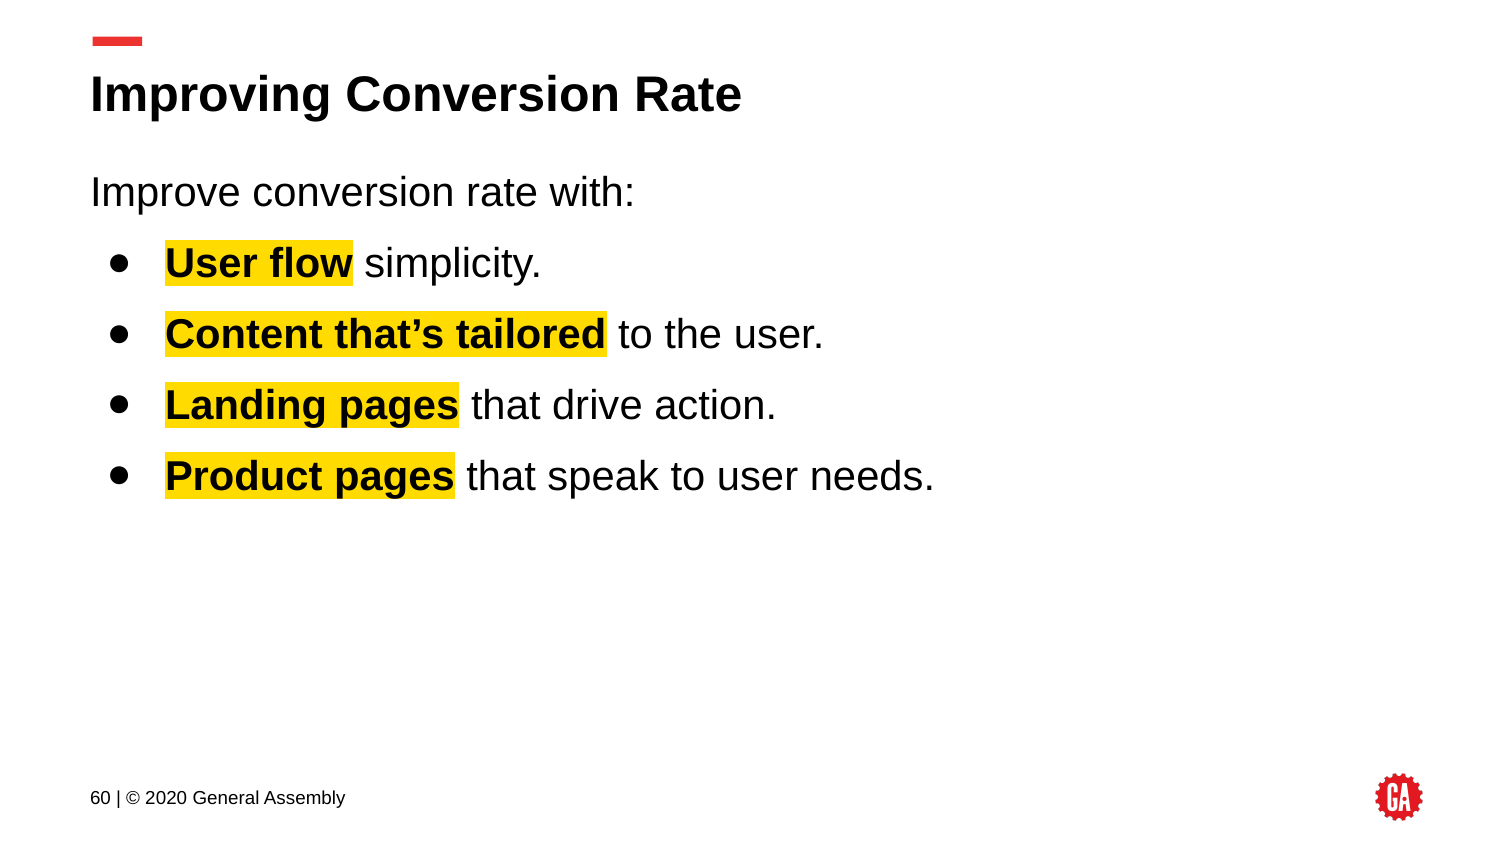

# Improving Conversion Rate
Improve conversion rate with:
User flow simplicity.
Content that’s tailored to the user.
Landing pages that drive action.
Product pages that speak to user needs.
60 | © 2020 General Assembly